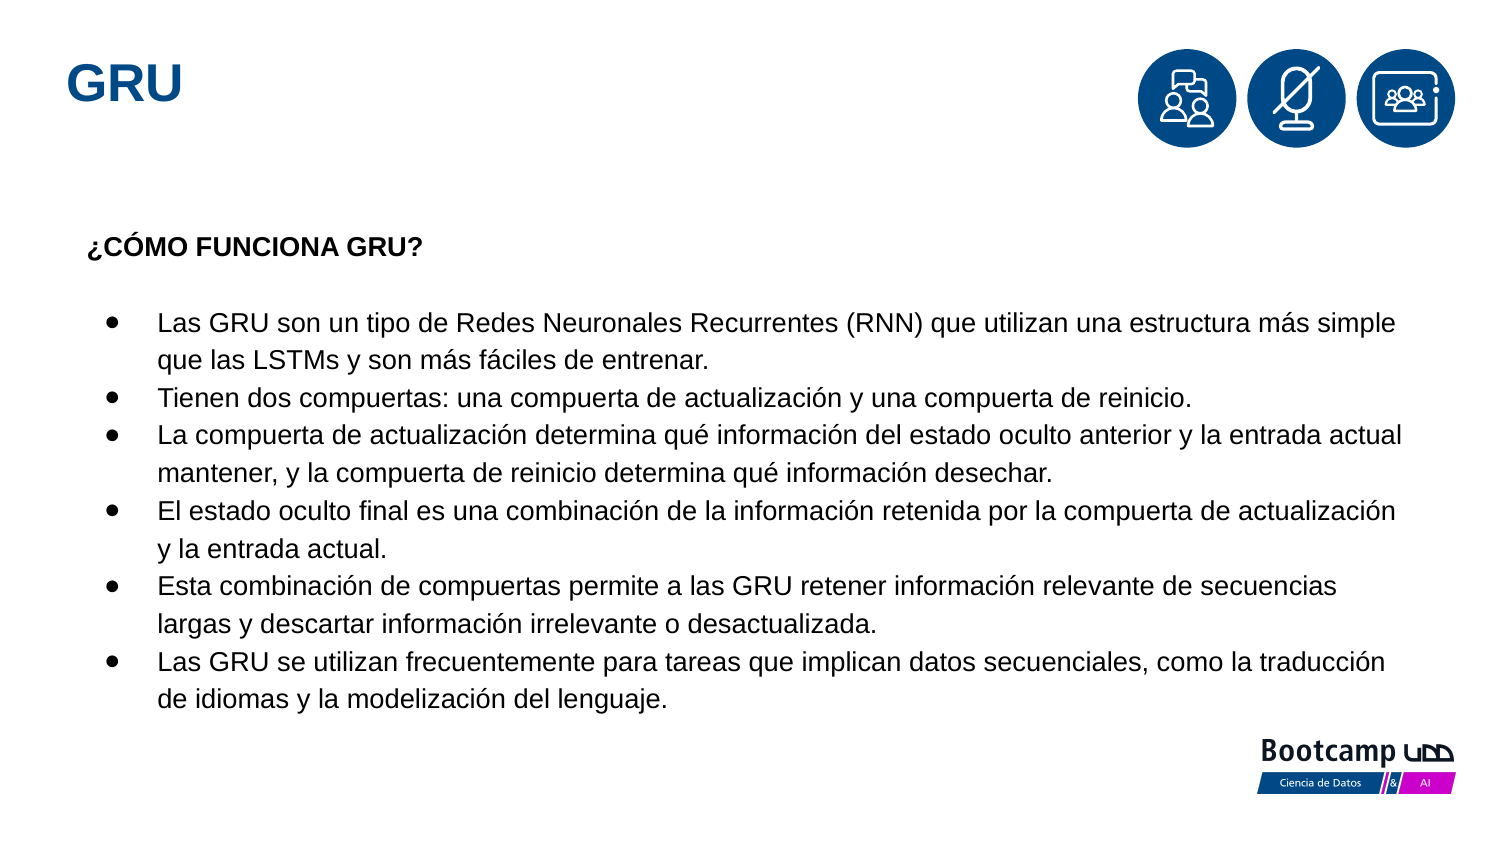

# GRU
¿CÓMO FUNCIONA GRU?

Las GRU son un tipo de Redes Neuronales Recurrentes (RNN) que utilizan una estructura más simple que las LSTMs y son más fáciles de entrenar.
Tienen dos compuertas: una compuerta de actualización y una compuerta de reinicio.
La compuerta de actualización determina qué información del estado oculto anterior y la entrada actual mantener, y la compuerta de reinicio determina qué información desechar.
El estado oculto final es una combinación de la información retenida por la compuerta de actualización y la entrada actual.
Esta combinación de compuertas permite a las GRU retener información relevante de secuencias largas y descartar información irrelevante o desactualizada.
Las GRU se utilizan frecuentemente para tareas que implican datos secuenciales, como la traducción de idiomas y la modelización del lenguaje.